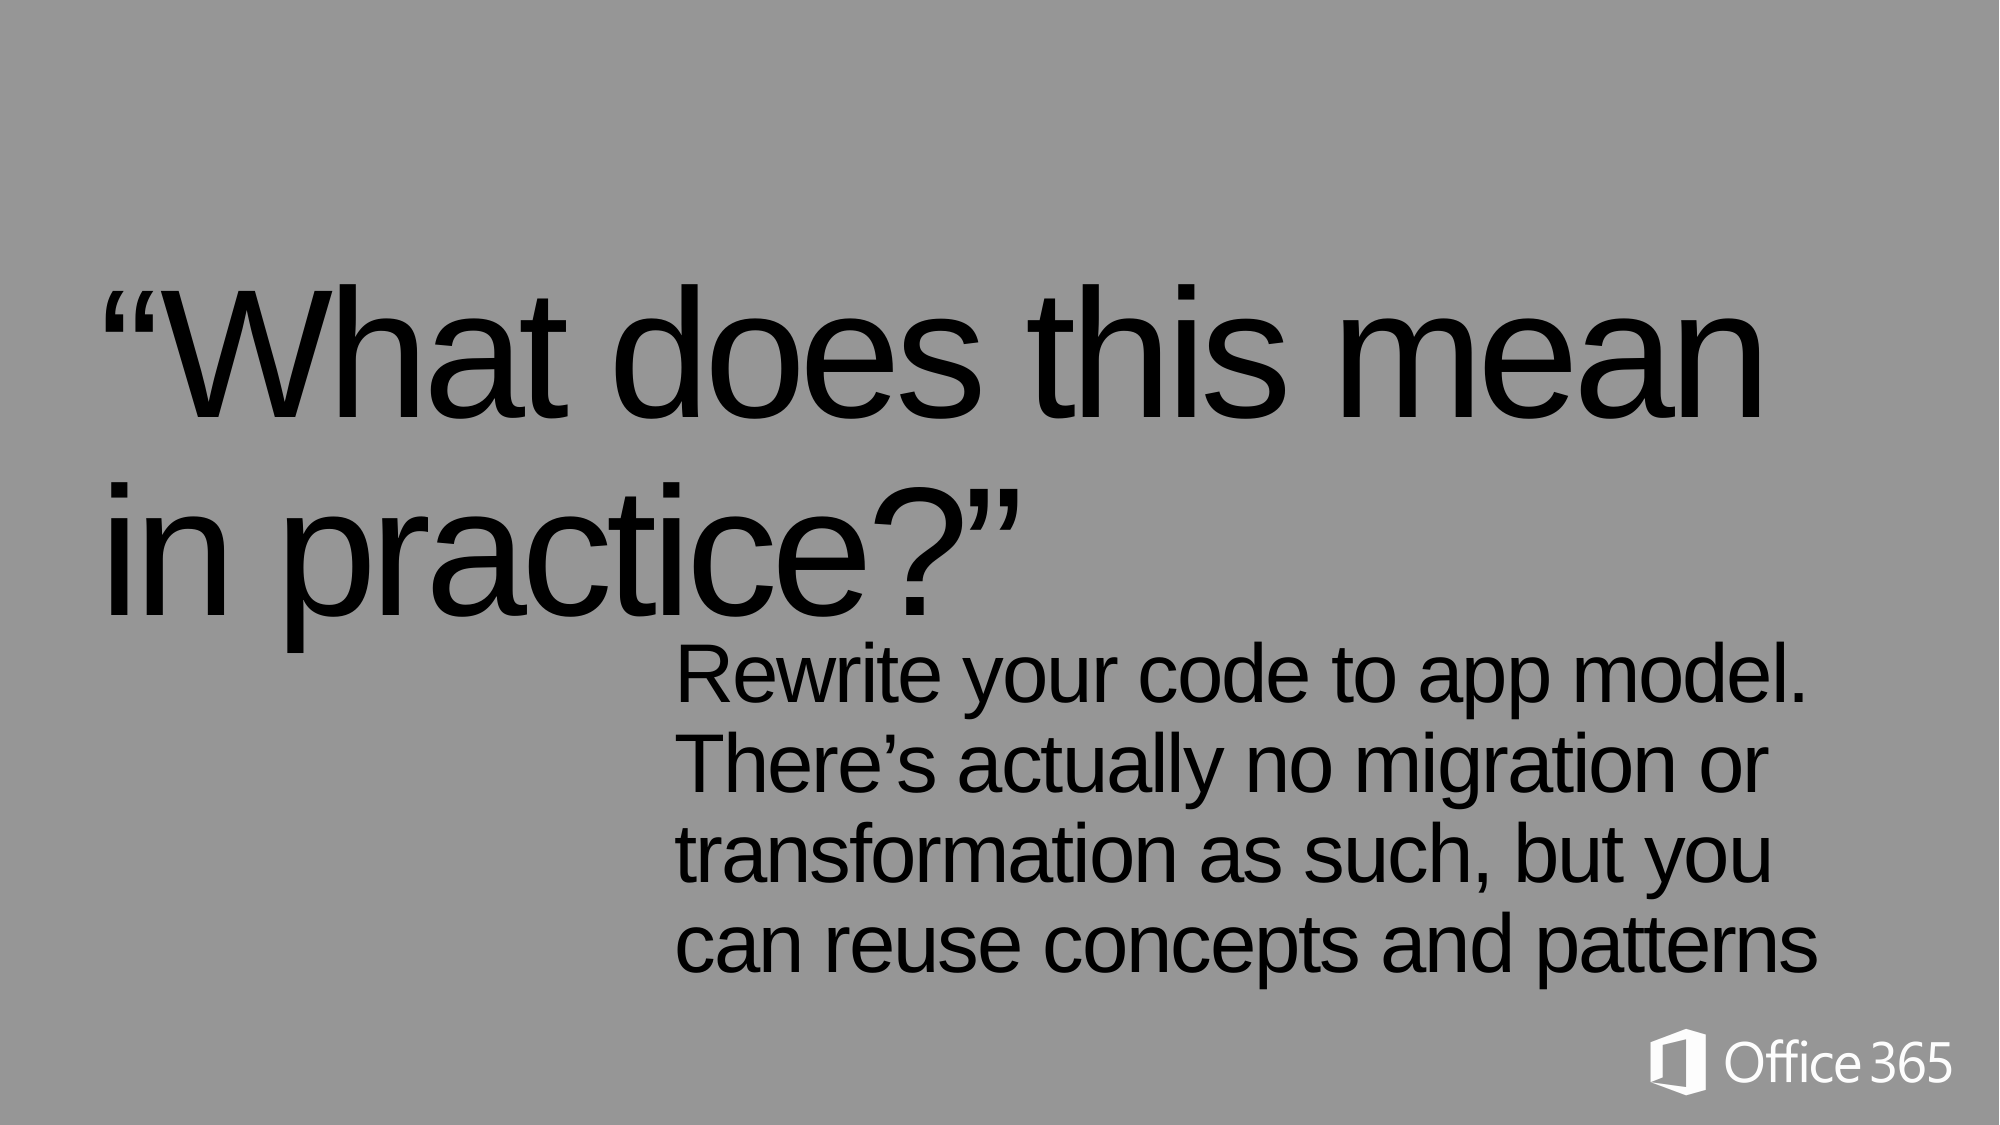

# “What does this mean in practice?”
Rewrite your code to app model.
There’s actually no migration or transformation as such, but you can reuse concepts and patterns